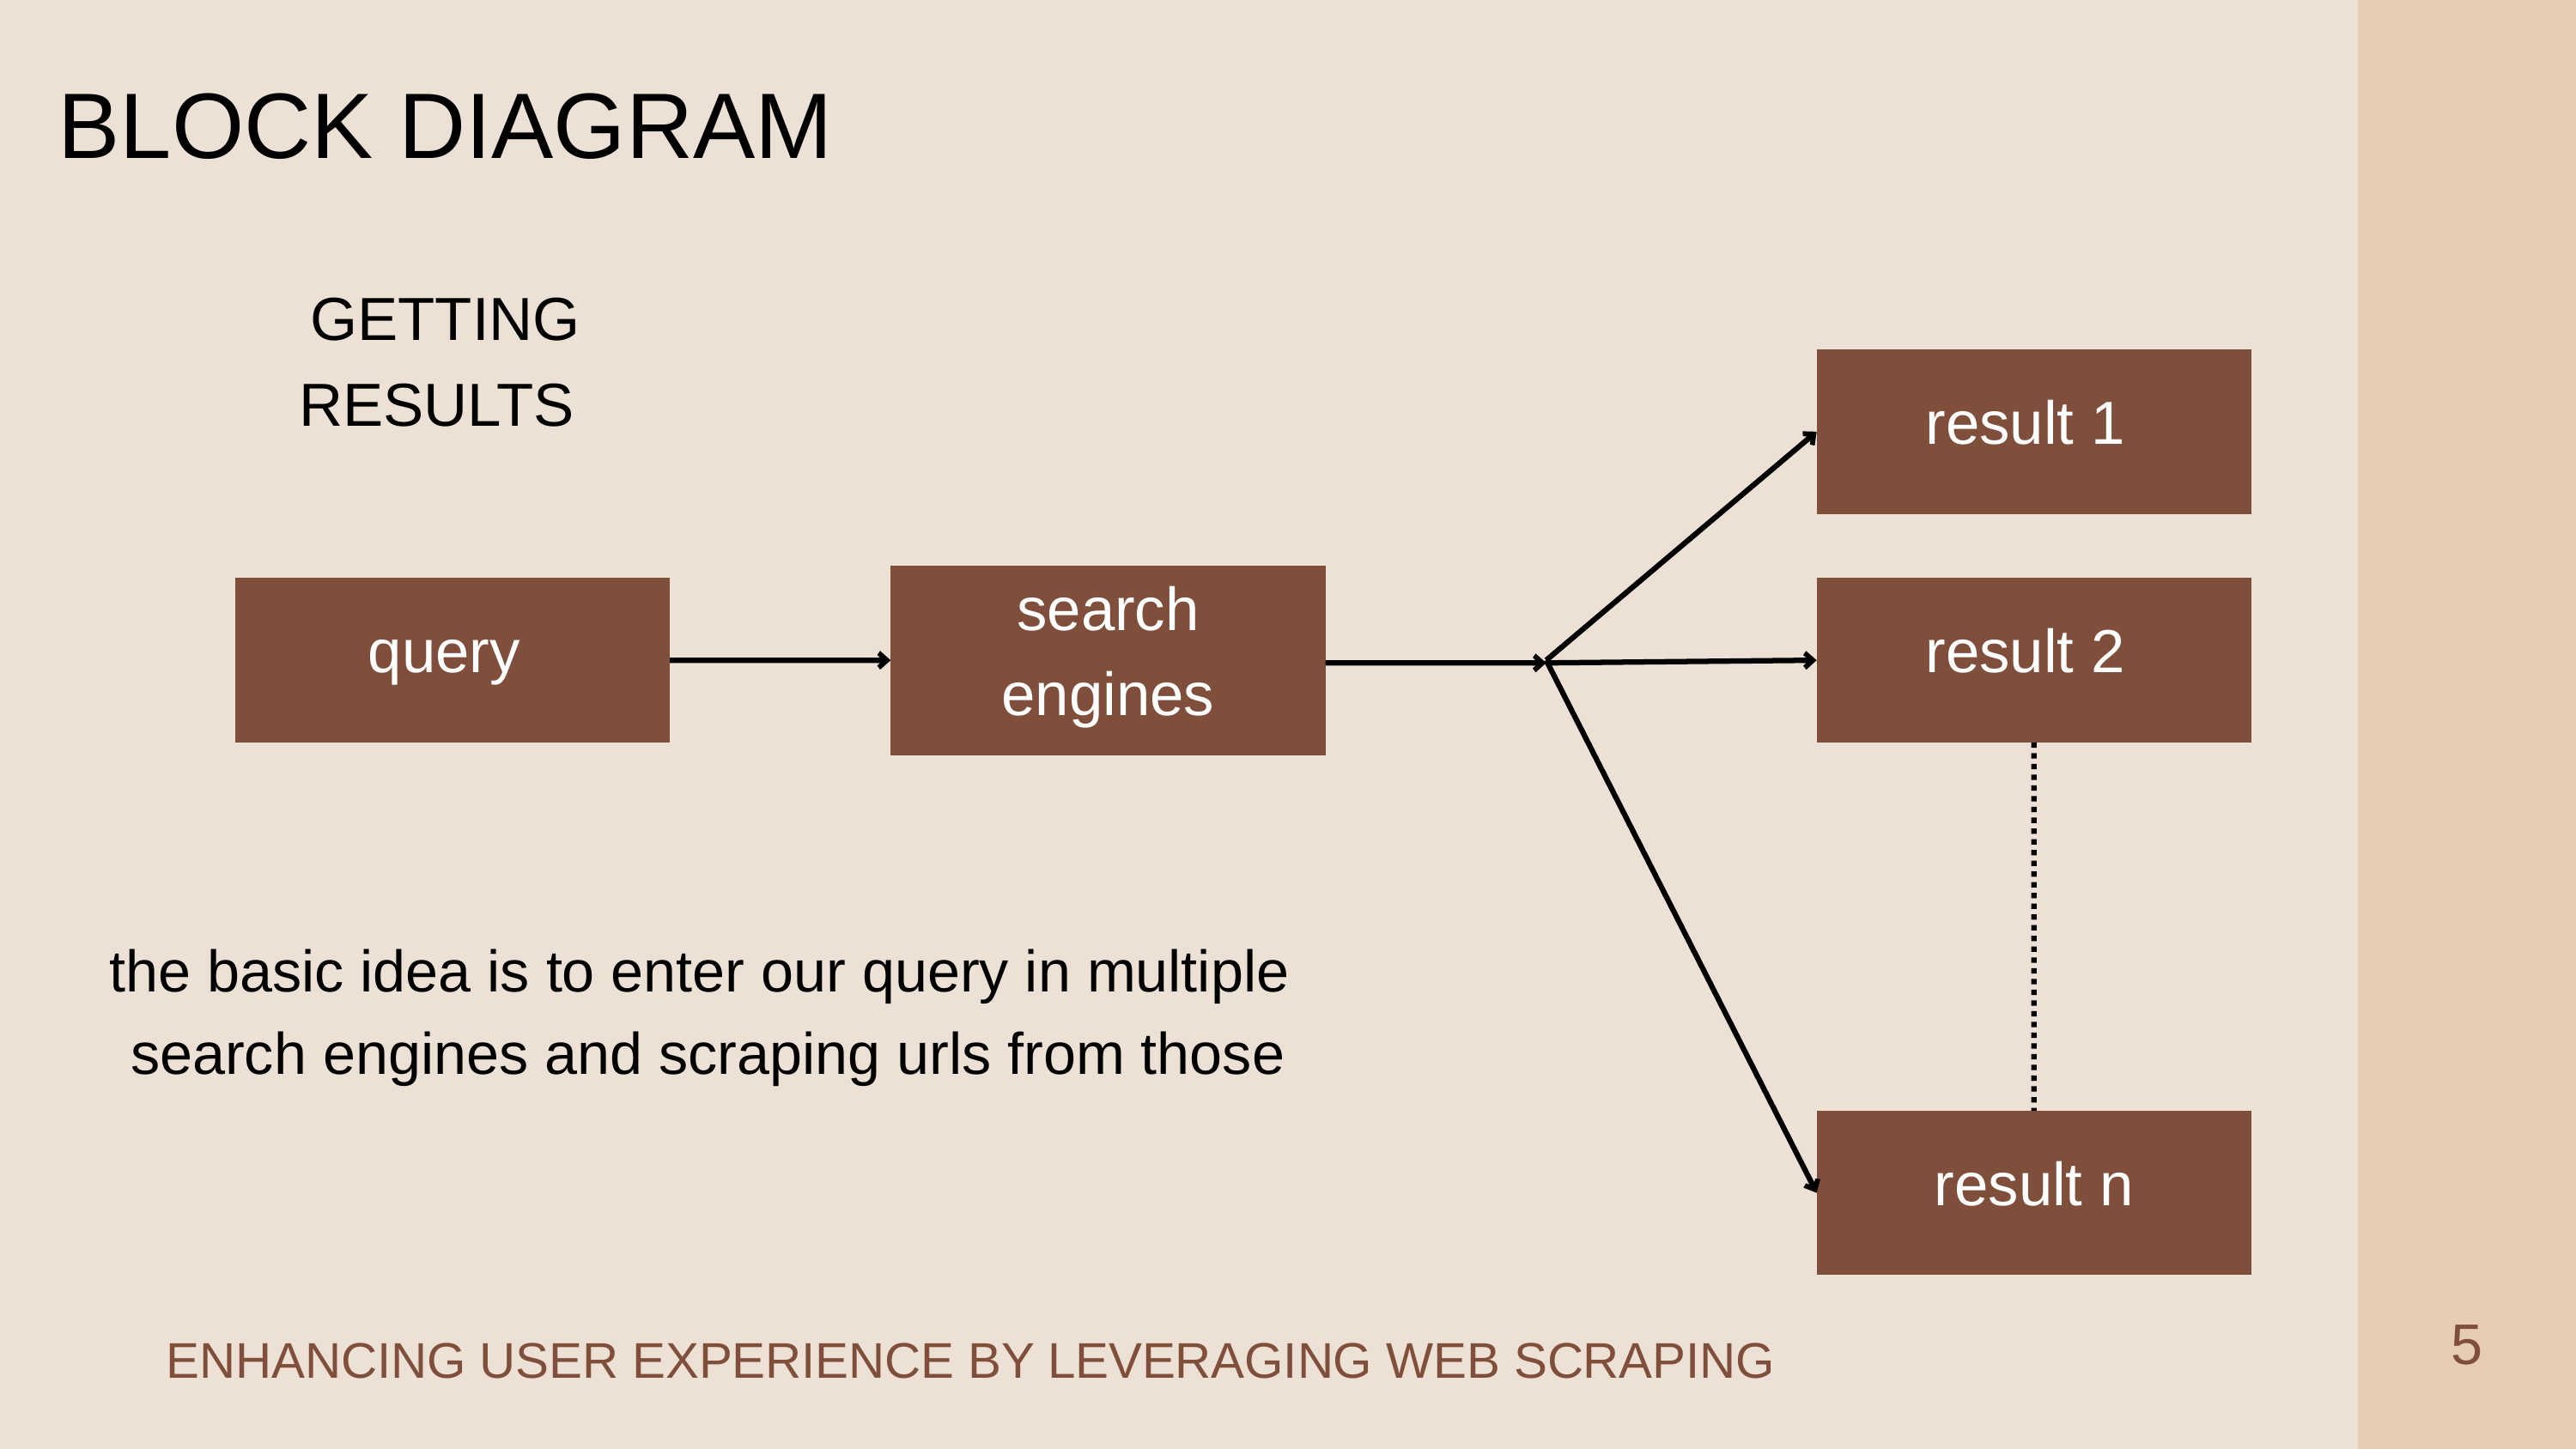

BLOCK DIAGRAM
GETTING RESULTS

result 1

search
engines

query

result 2

the basic idea is to enter our query in multiple
search engines and scraping urls from those

result n
5
ENHANCING USER EXPERIENCE BY LEVERAGING WEB SCRAPING